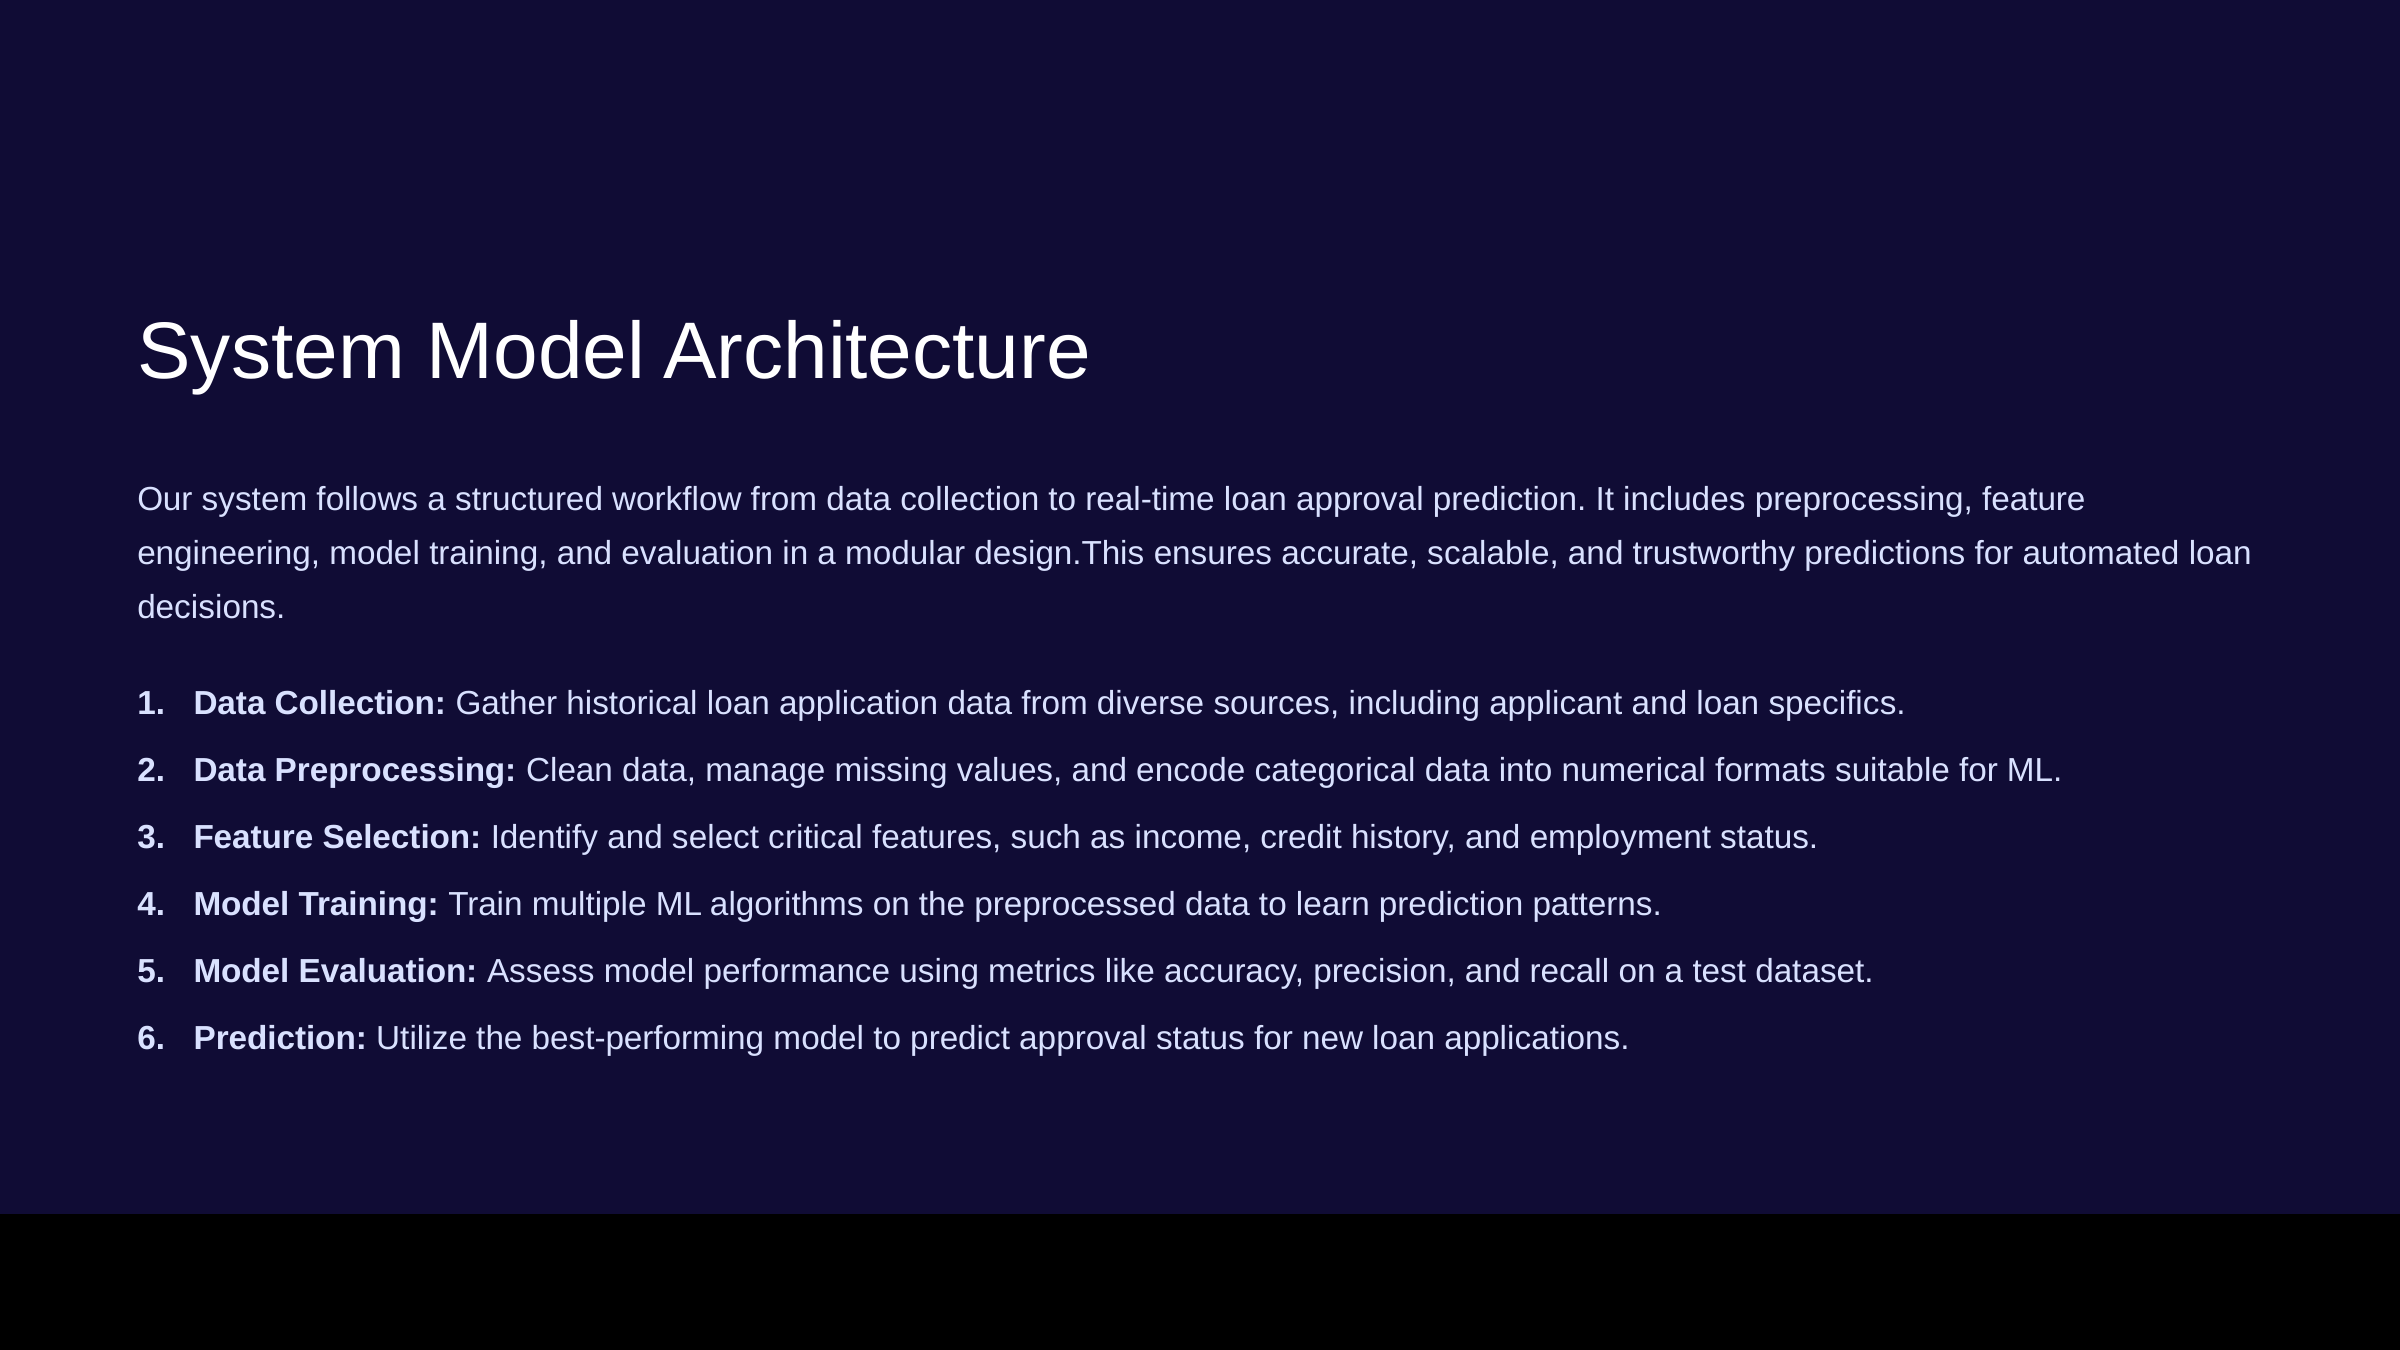

System Model Architecture
Our system follows a structured workflow from data collection to real-time loan approval prediction. It includes preprocessing, feature engineering, model training, and evaluation in a modular design.This ensures accurate, scalable, and trustworthy predictions for automated loan decisions.
Data Collection: Gather historical loan application data from diverse sources, including applicant and loan specifics.
Data Preprocessing: Clean data, manage missing values, and encode categorical data into numerical formats suitable for ML.
Feature Selection: Identify and select critical features, such as income, credit history, and employment status.
Model Training: Train multiple ML algorithms on the preprocessed data to learn prediction patterns.
Model Evaluation: Assess model performance using metrics like accuracy, precision, and recall on a test dataset.
Prediction: Utilize the best-performing model to predict approval status for new loan applications.